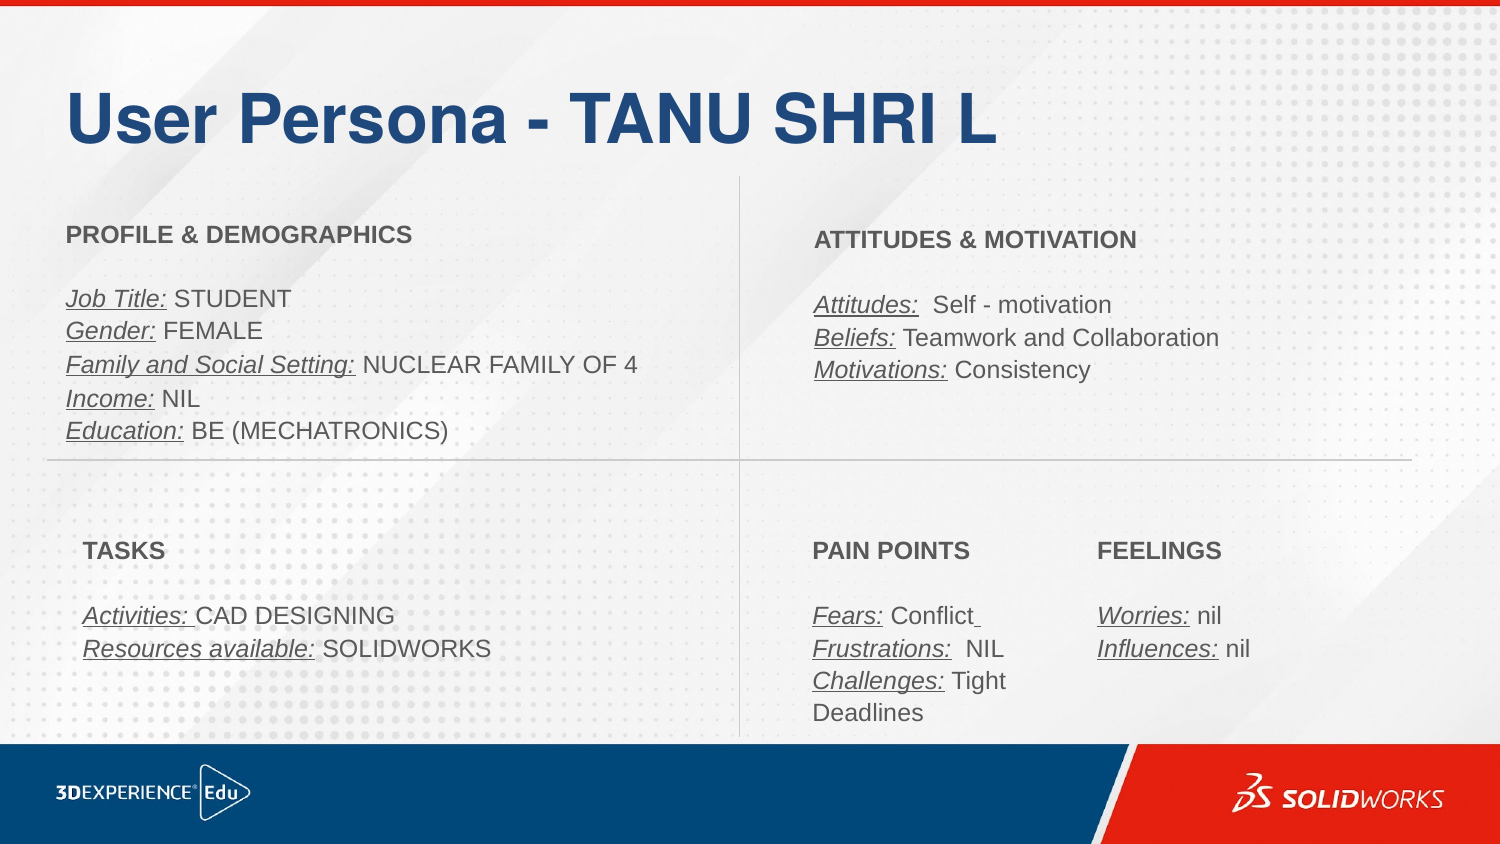

# User Persona - TANU SHRI L

PROFILE & DEMOGRAPHICS
ATTITUDES & MOTIVATION
Job Title: STUDENT
Gender: FEMALE
Family and Social Setting: NUCLEAR FAMILY OF 4
Income: NIL
Education: BE (MECHATRONICS)
Attitudes:  Self - motivation
Beliefs: Teamwork and Collaboration
Motivations: Consistency
TASKS
PAIN POINTS
FEELINGS
Activities: CAD DESIGNING
Resources available: SOLIDWORKS
Fears: Conflict
Frustrations:  NIL
Challenges: Tight Deadlines
Worries: nil
Influences: nil